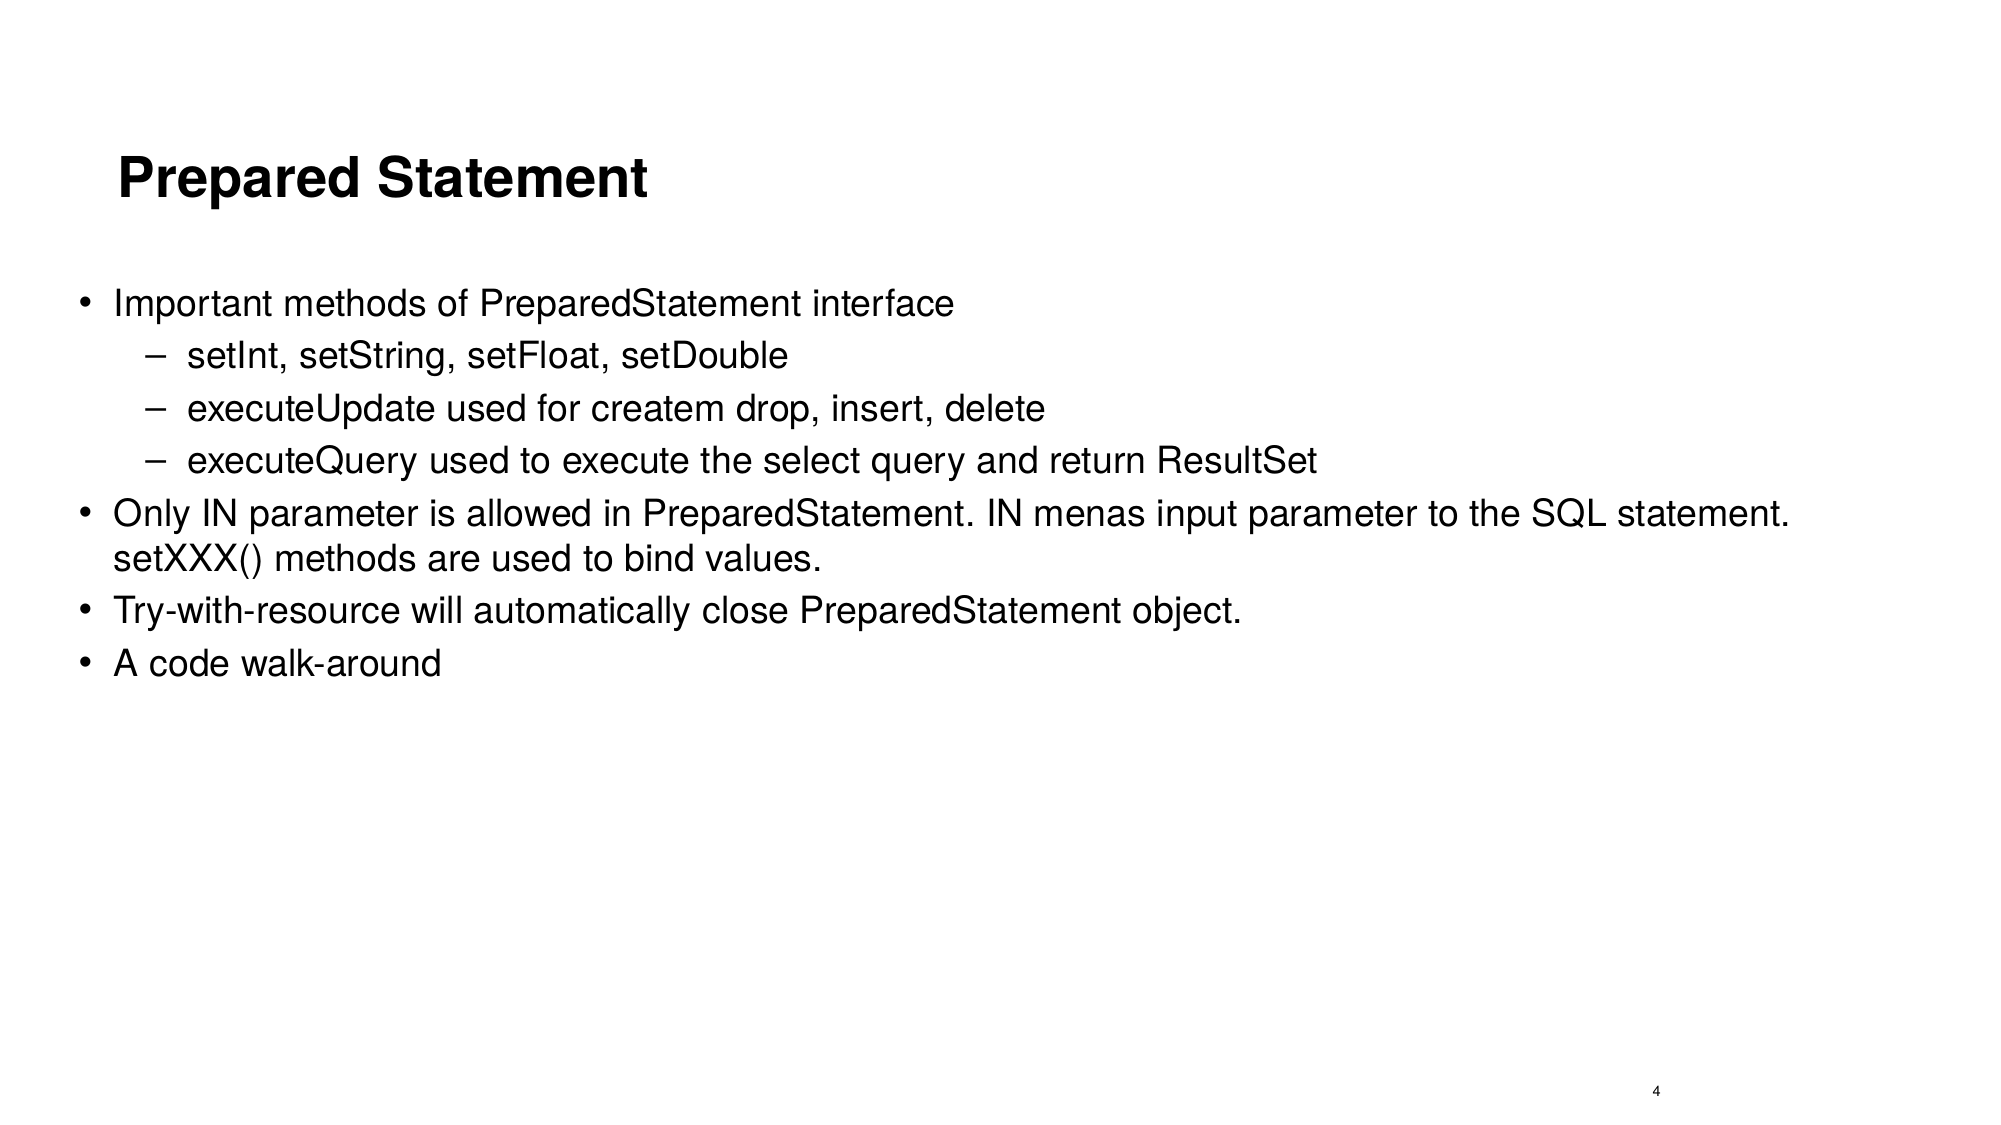

# Prepared Statement
Important methods of PreparedStatement interface
setInt, setString, setFloat, setDouble
executeUpdate used for createm drop, insert, delete
executeQuery used to execute the select query and return ResultSet
Only IN parameter is allowed in PreparedStatement. IN menas input parameter to the SQL statement. setXXX() methods are used to bind values.
Try-with-resource will automatically close PreparedStatement object.
A code walk-around

4
23.08.2019
DB1100 Databaser 1 – Tomas Sandnes